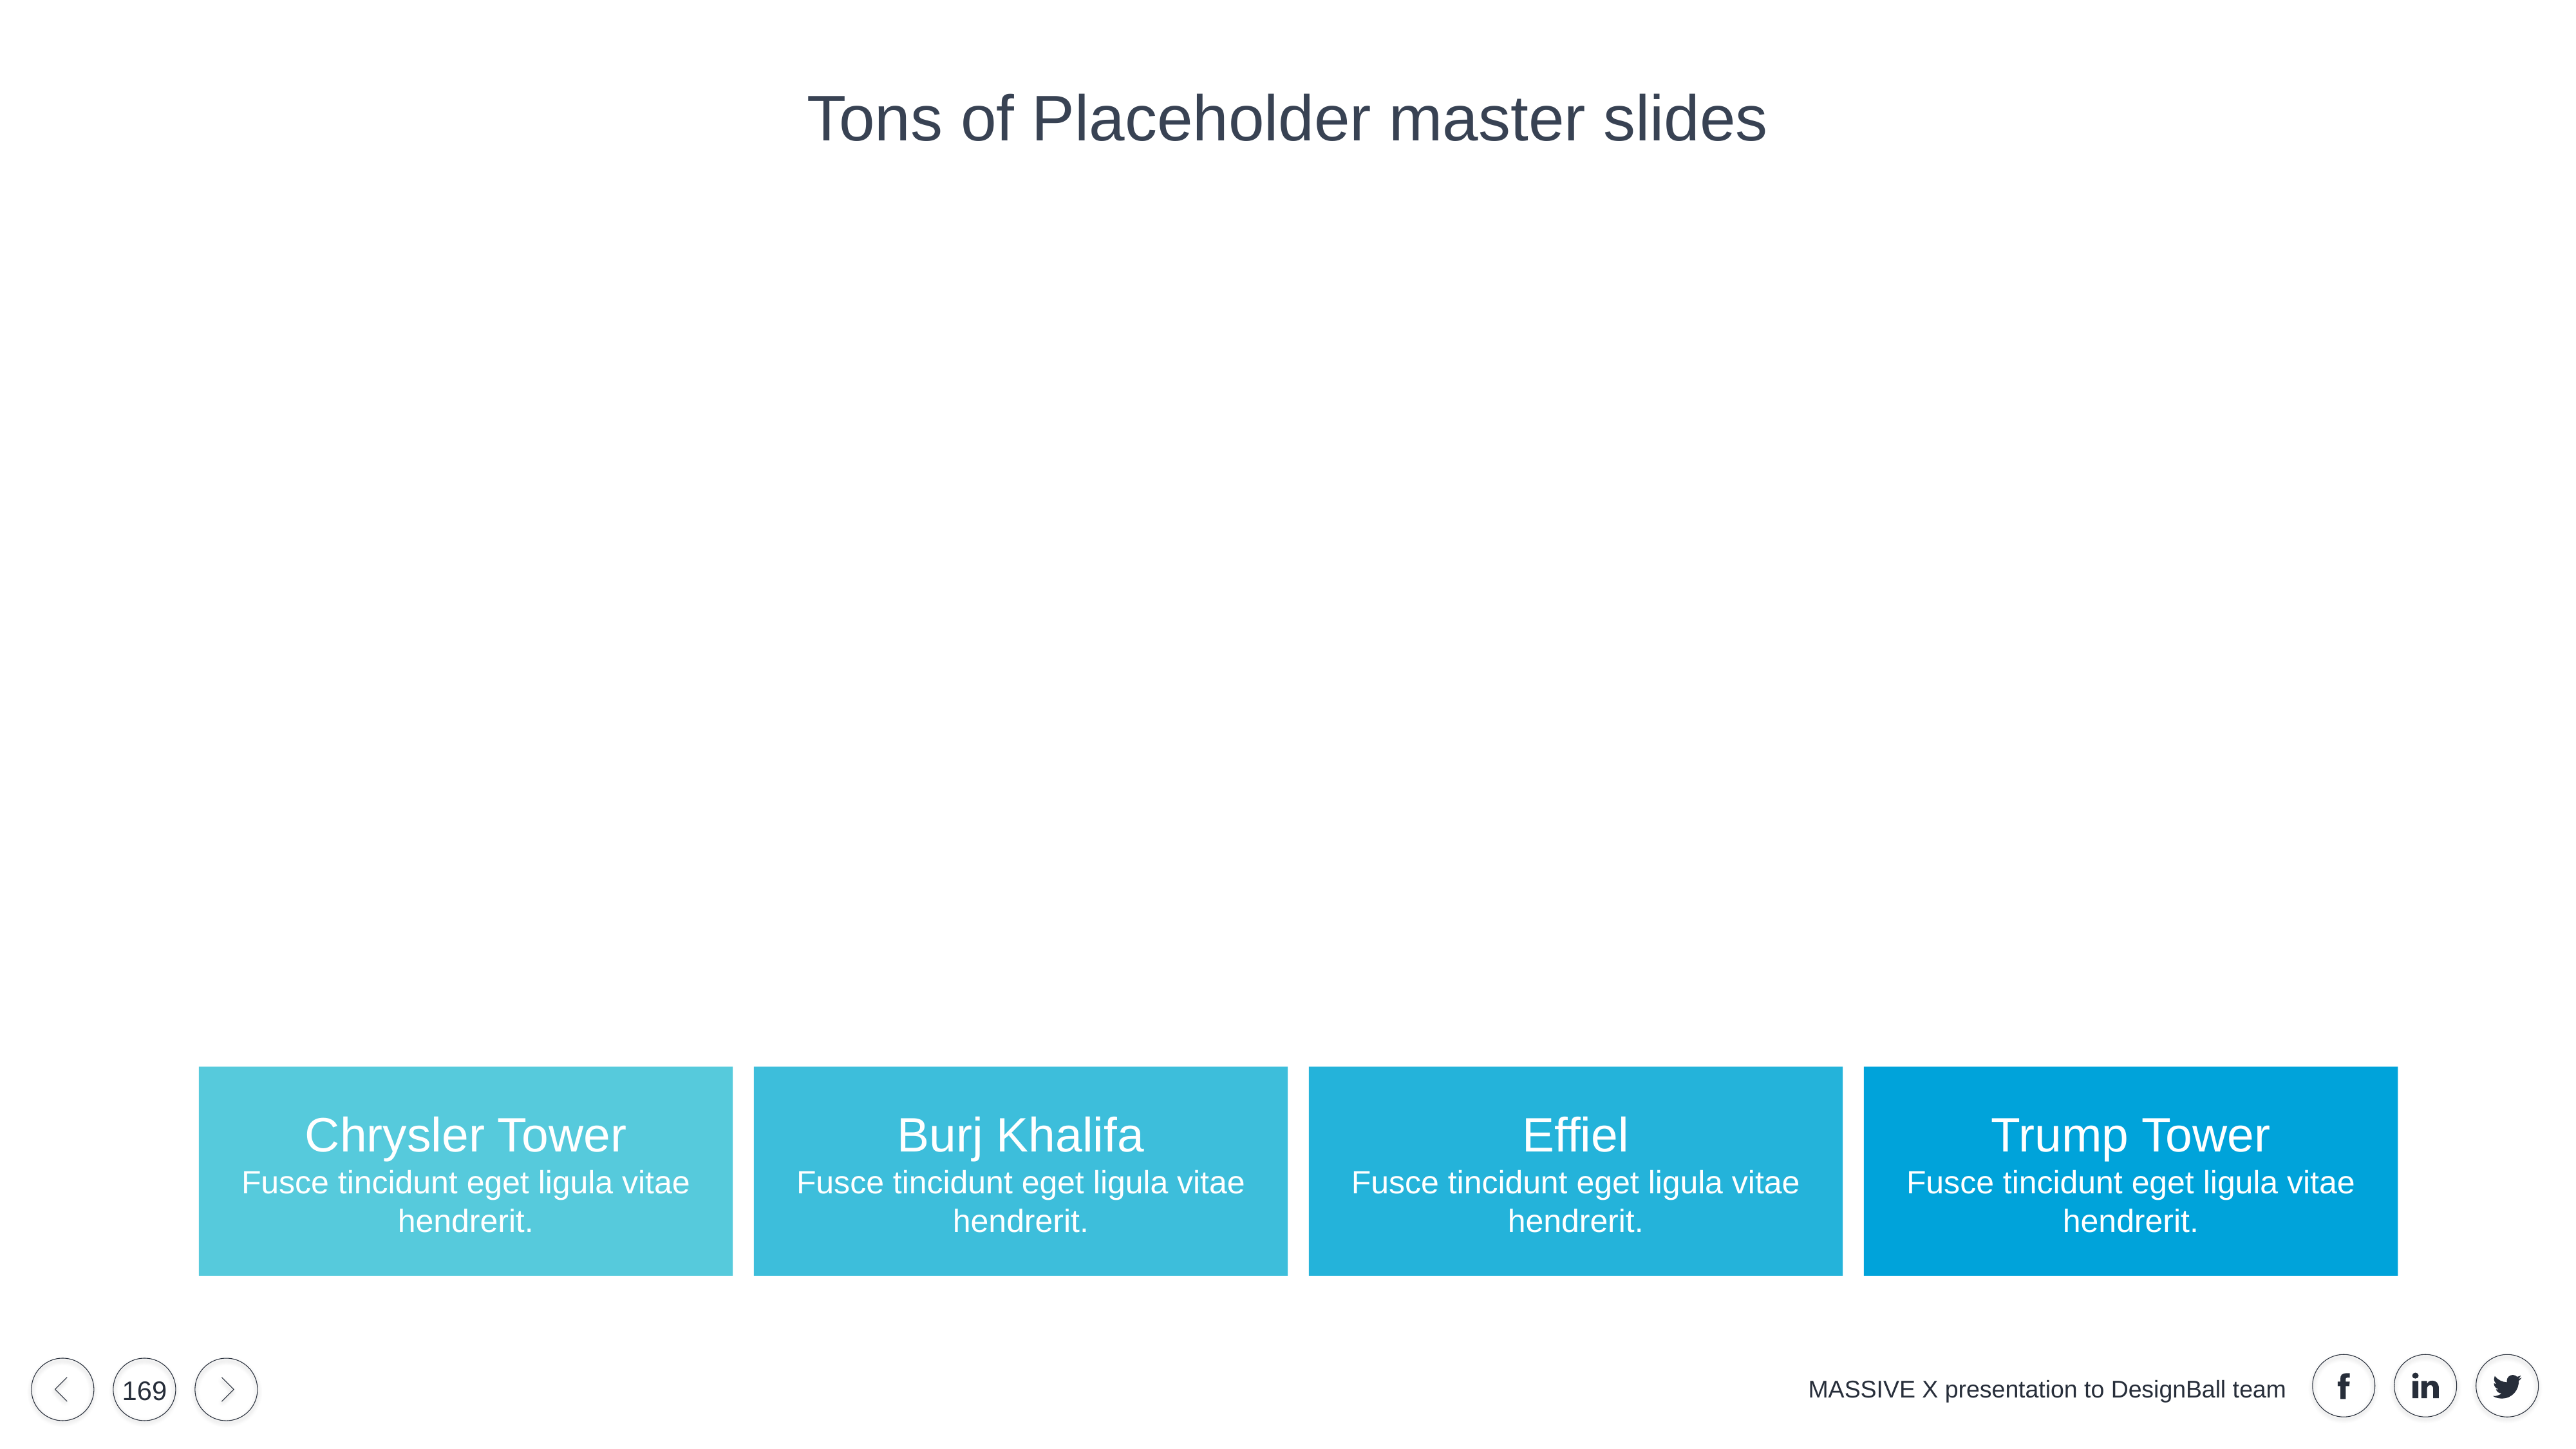

Tons of Placeholder master slides

Chrysler Tower
Fusce tincidunt eget ligula vitae hendrerit.
Burj Khalifa
Fusce tincidunt eget ligula vitae hendrerit.
Effiel
Fusce tincidunt eget ligula vitae hendrerit.
Trump Tower
Fusce tincidunt eget ligula vitae hendrerit.